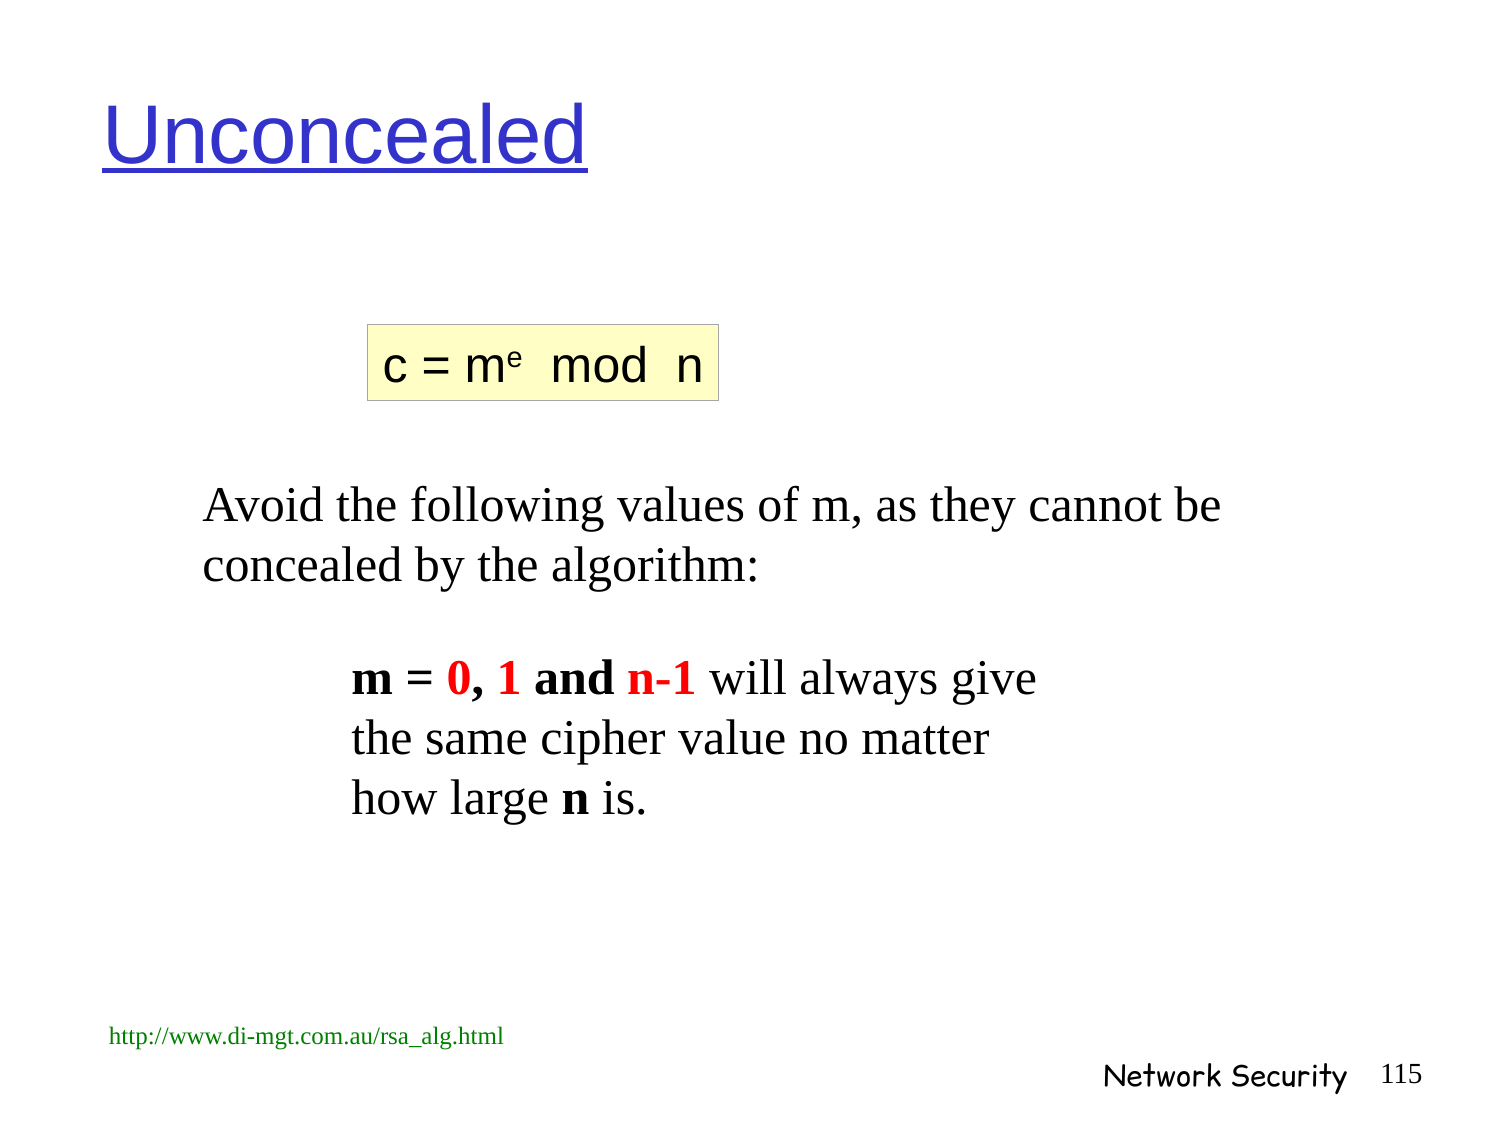

# Unconcealed
c = me  mod  n
Avoid the following values of m, as they cannot be concealed by the algorithm:
m = 0, 1 and n-1 will always give the same cipher value no matter how large n is.
http://www.di-mgt.com.au/rsa_alg.html